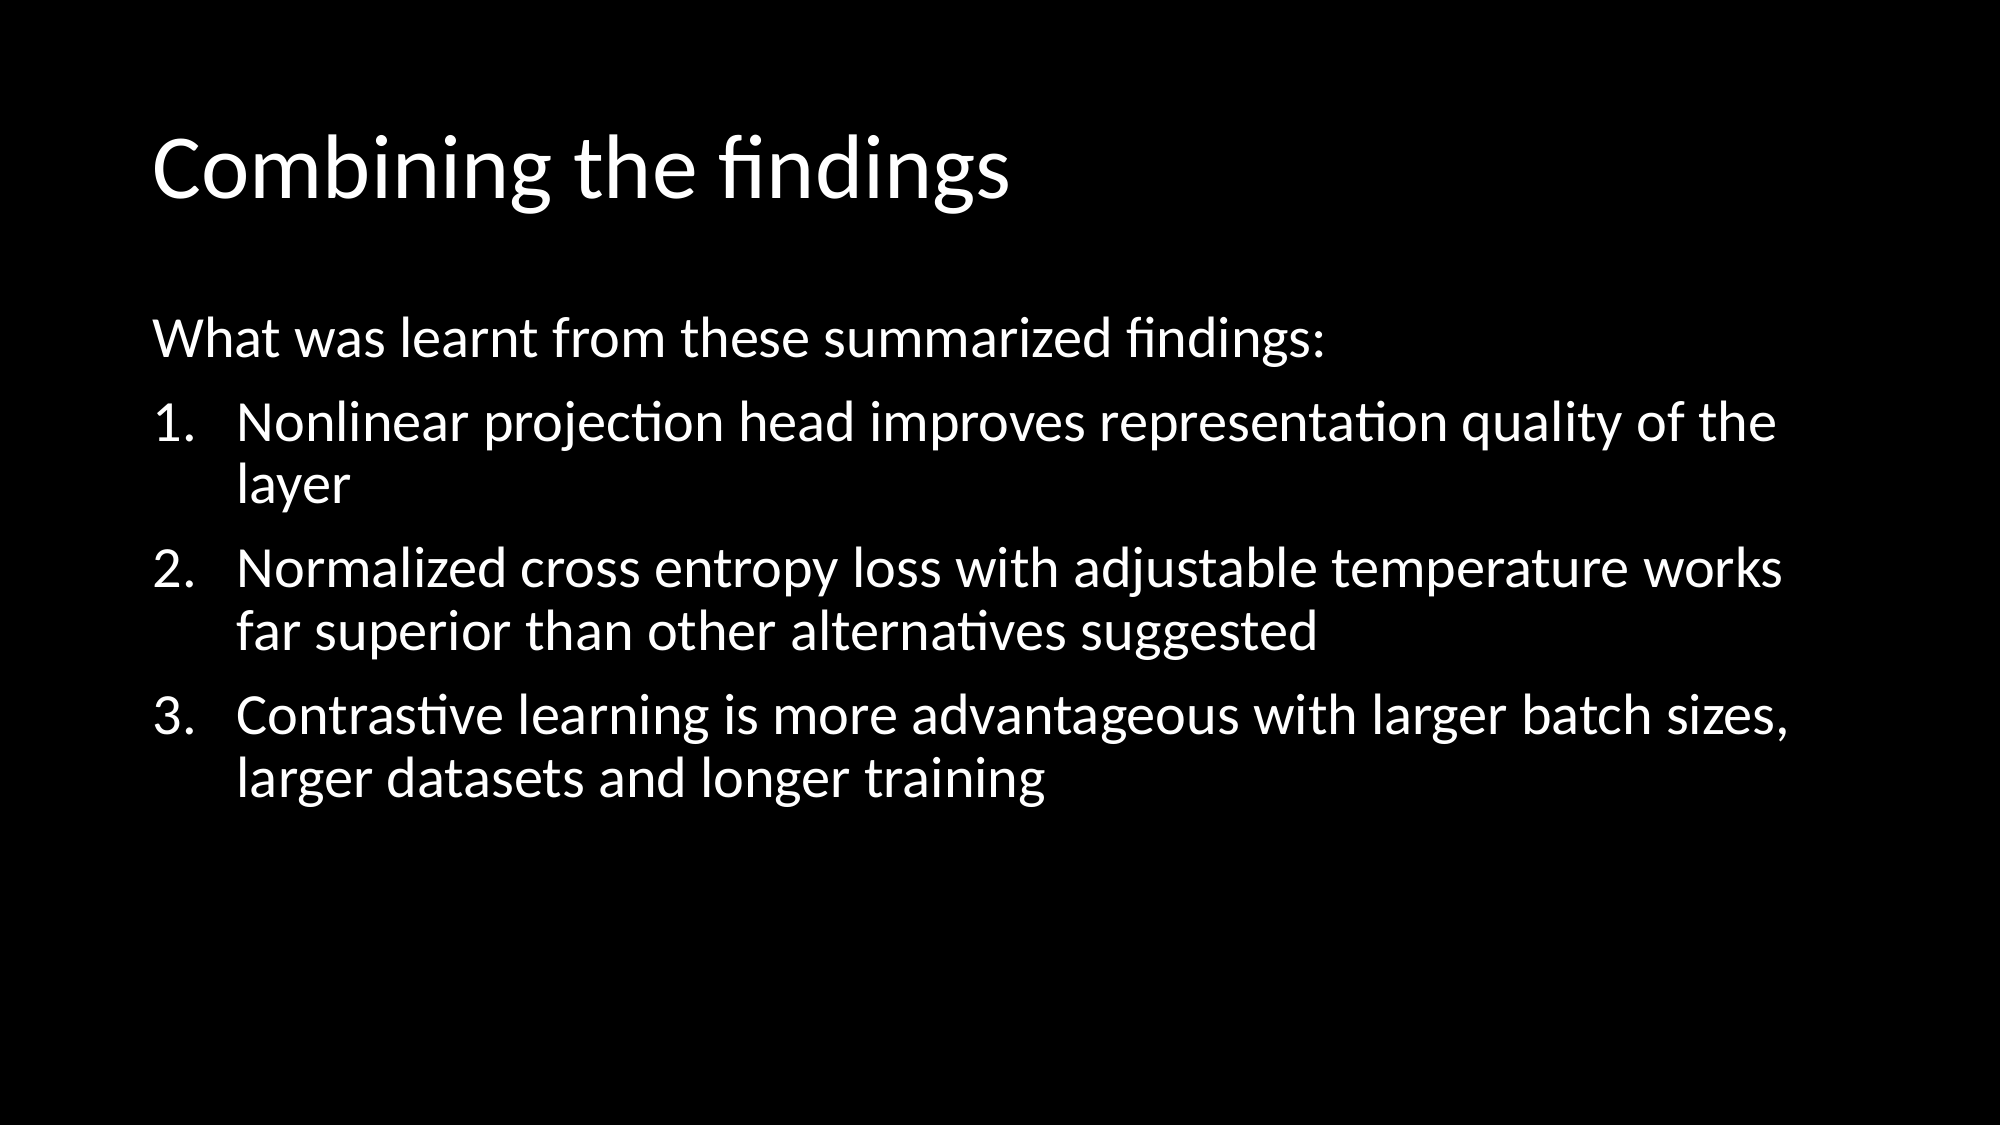

# Combining the findings
What was learnt from these summarized findings:
Nonlinear projection head improves representation quality of the layer
Normalized cross entropy loss with adjustable temperature works far superior than other alternatives suggested
Contrastive learning is more advantageous with larger batch sizes, larger datasets and longer training